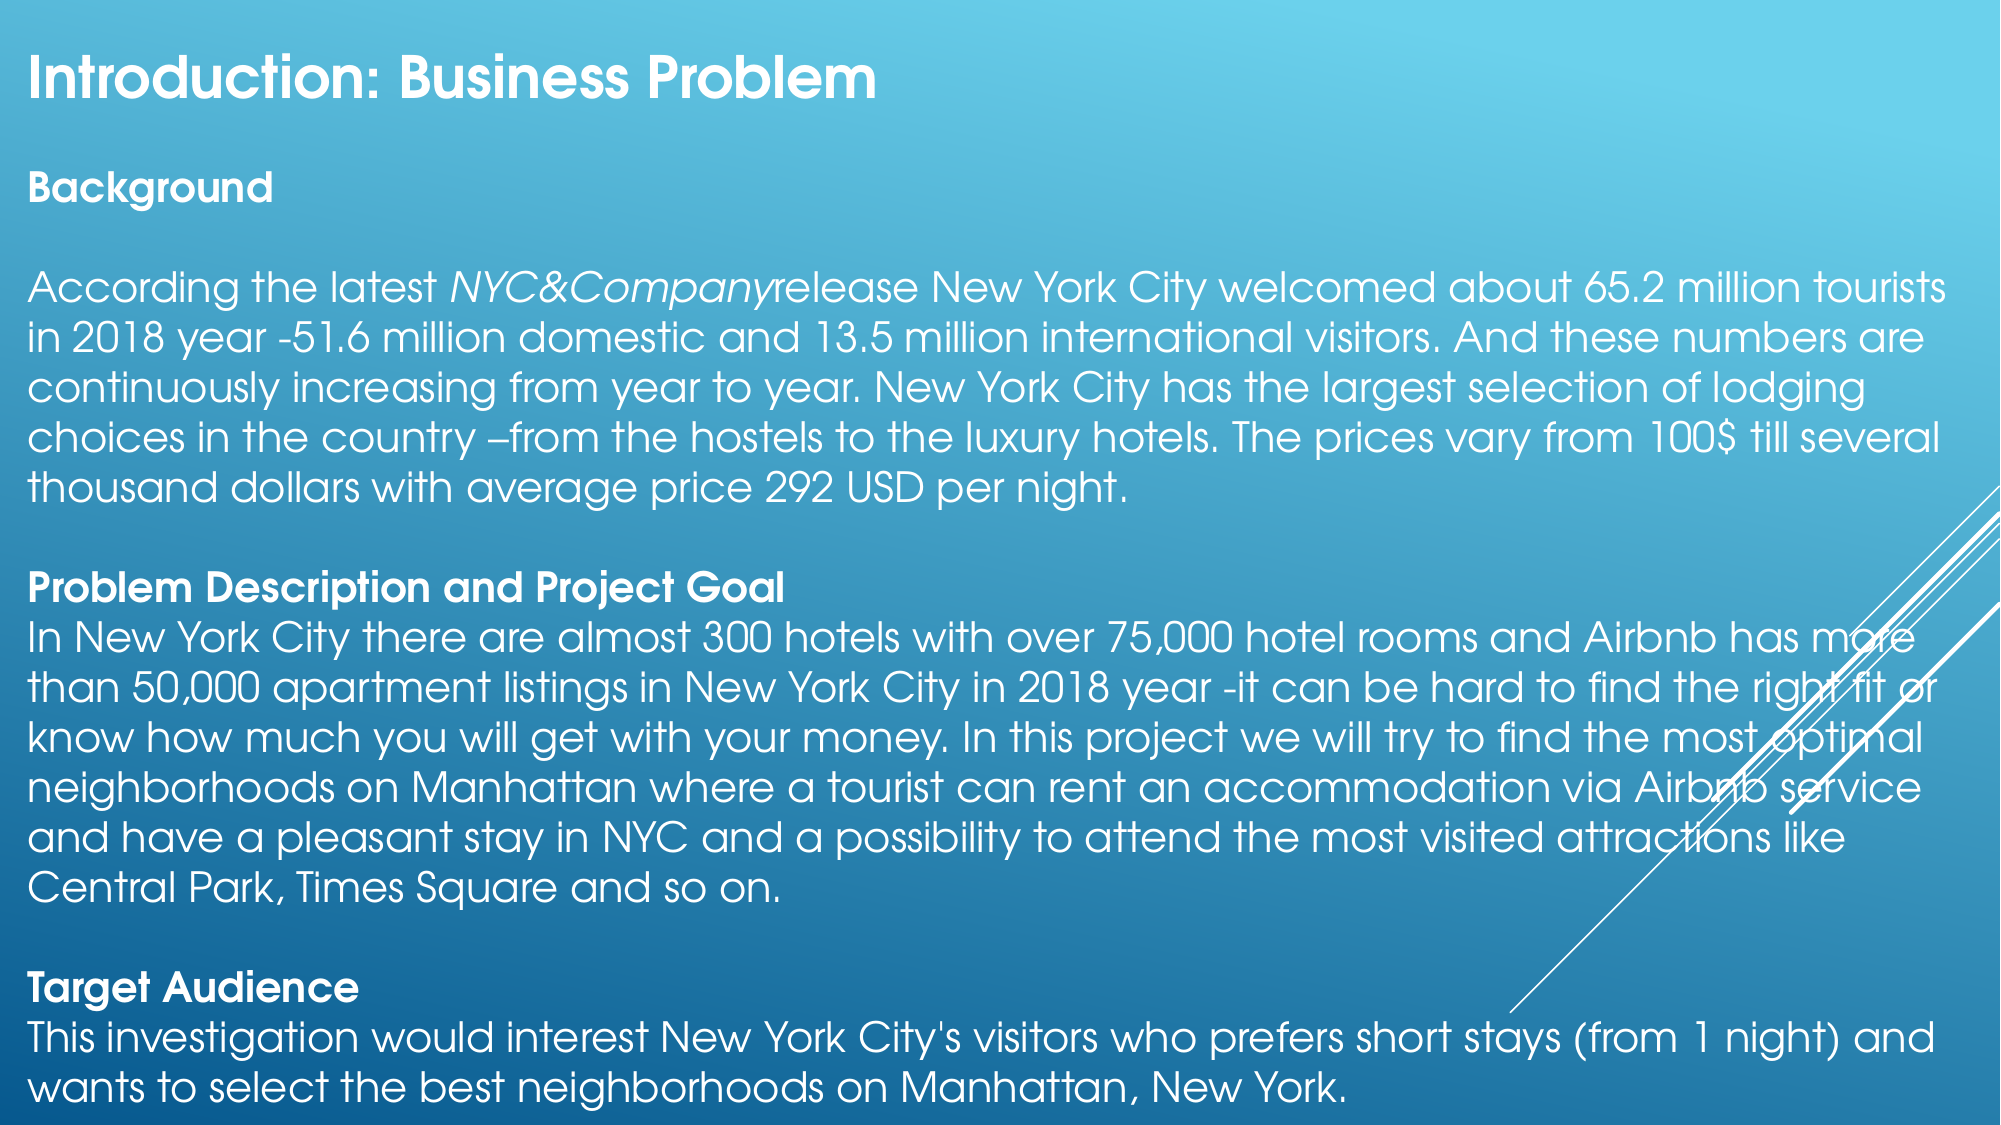

Introduction: Business Problem

Background

According the latest NYC&Companyrelease New York City welcomed about 65.2 million tourists in 2018 year -51.6 million domestic and 13.5 million international visitors. And these numbers are continuously increasing from year to year. New York City has the largest selection of lodging choices in the country –from the hostels to the luxury hotels. The prices vary from 100$ till several thousand dollars with average price 292 USD per night.

Problem Description and Project Goal
In New York City there are almost 300 hotels with over 75,000 hotel rooms and Airbnb has more than 50,000 apartment listings in New York City in 2018 year -it can be hard to find the right fit or know how much you will get with your money. In this project we will try to find the most optimal neighborhoods on Manhattan where a tourist can rent an accommodation via Airbnb service and have a pleasant stay in NYC and a possibility to attend the most visited attractions like Central Park, Times Square and so on.

Target Audience
This investigation would interest New York City's visitors who prefers short stays (from 1 night) and wants to select the best neighborhoods on Manhattan, New York.